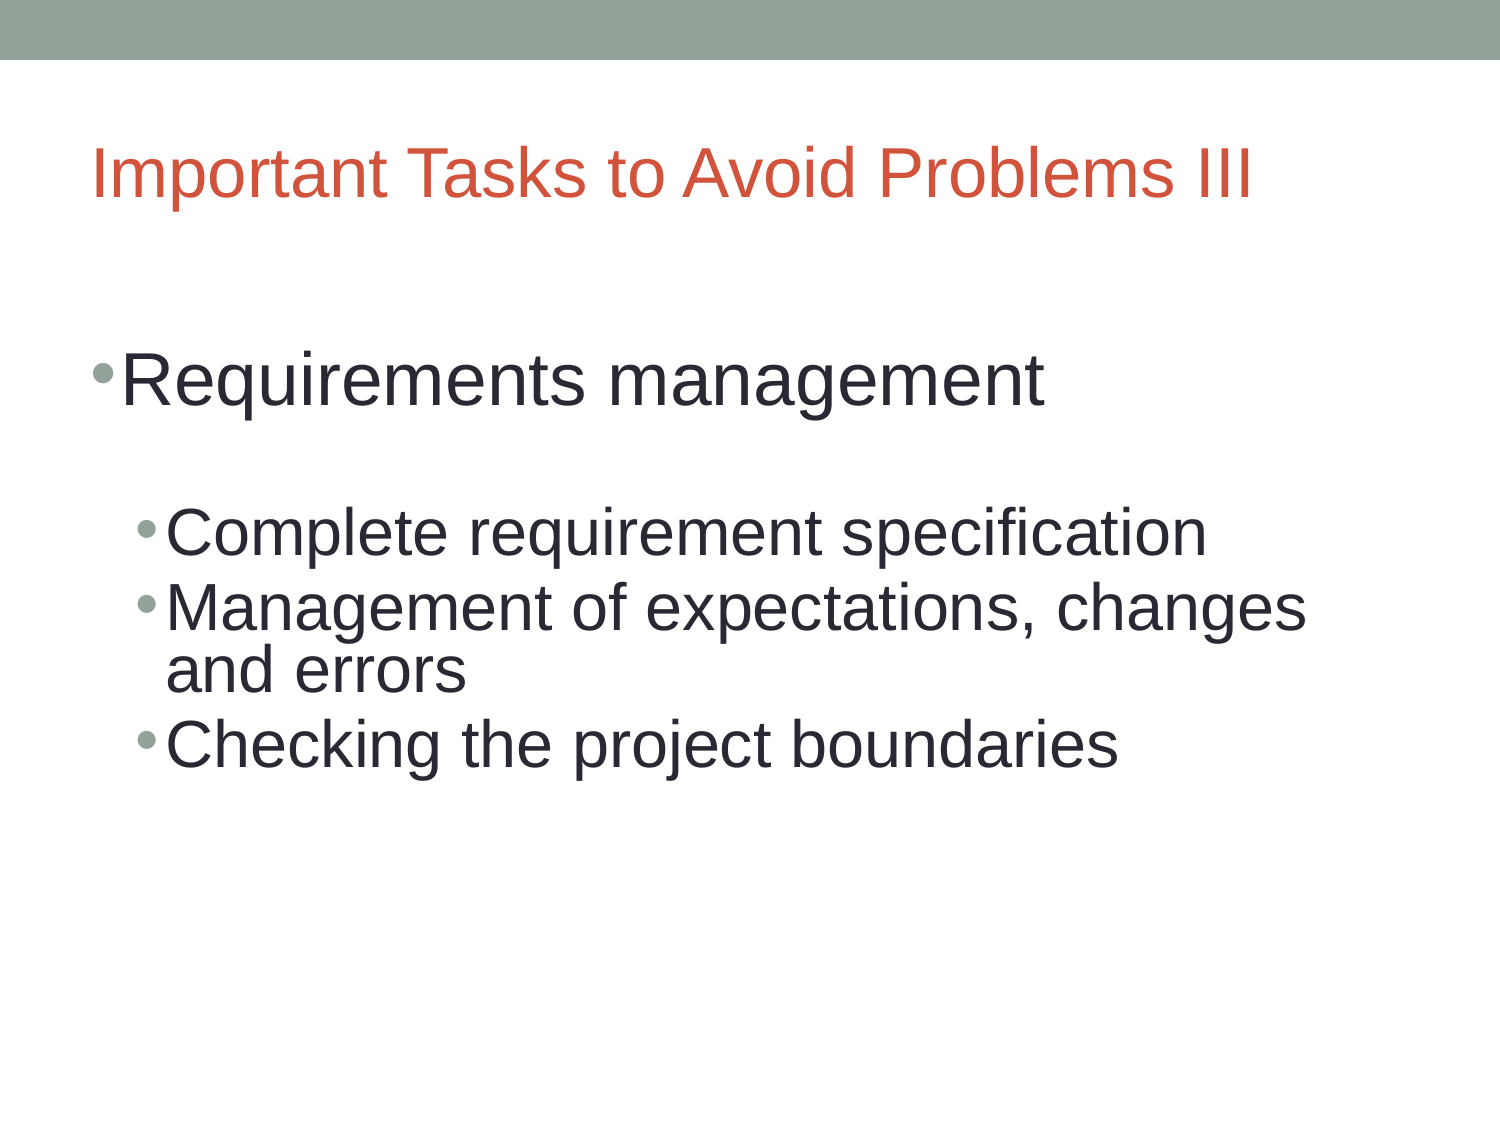

# Important Tasks to Avoid Problems III

Requirements management

Complete requirement specification
Management of expectations, changes and errors
Checking the project boundaries